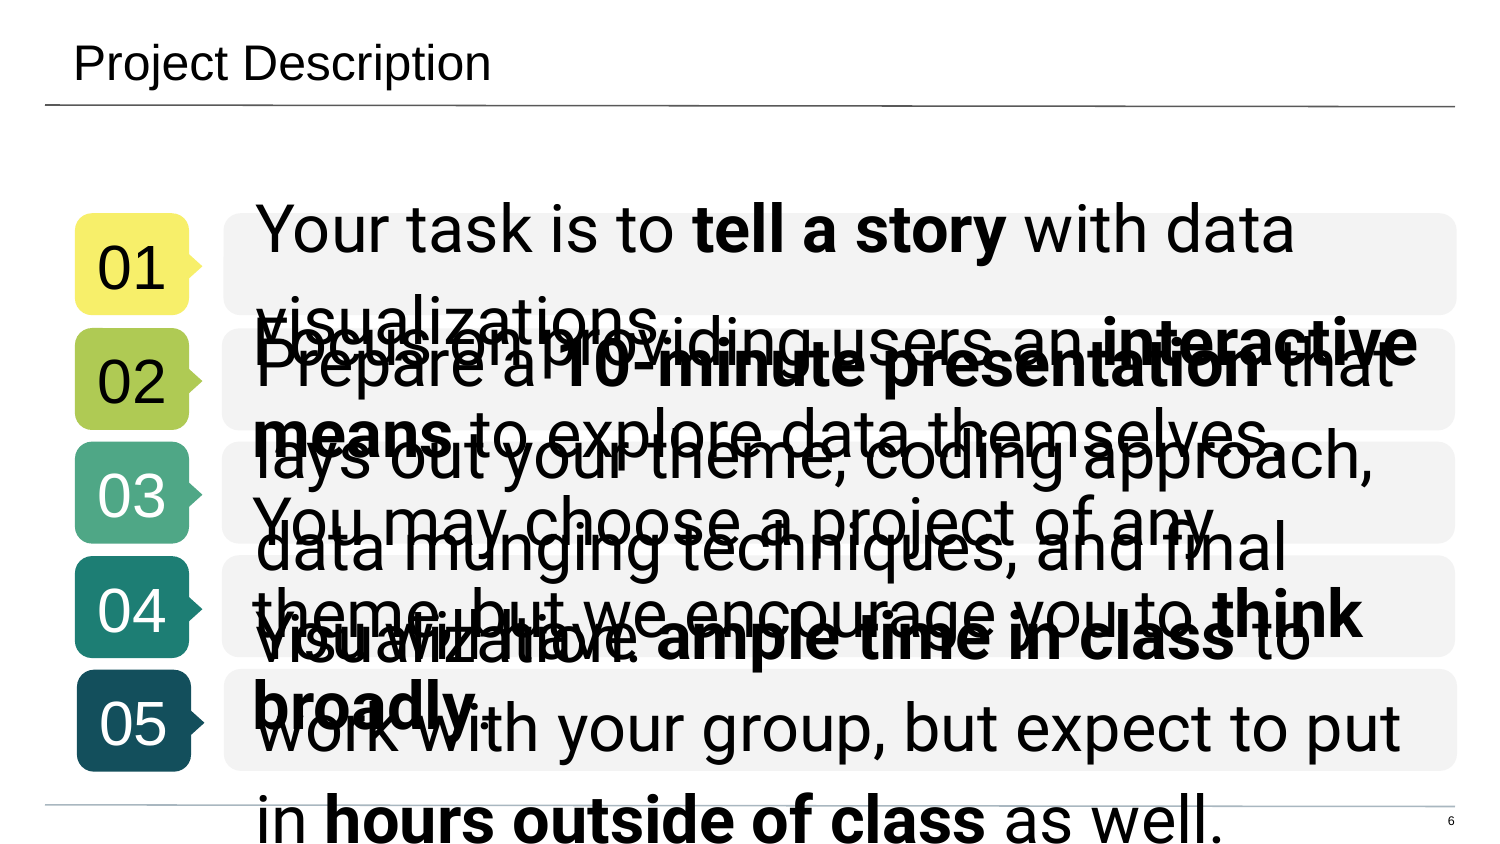

# Project Description
Your task is to tell a story with data visualizations.
Focus on providing users an interactive means to explore data themselves.
Prepare a 10-minute presentation that lays out your theme, coding approach, data munging techniques, and final visualization.
You may choose a project of any theme, but we encourage you to think broadly.
You will have ample time in class to work with your group, but expect to put in hours outside of class as well.

6